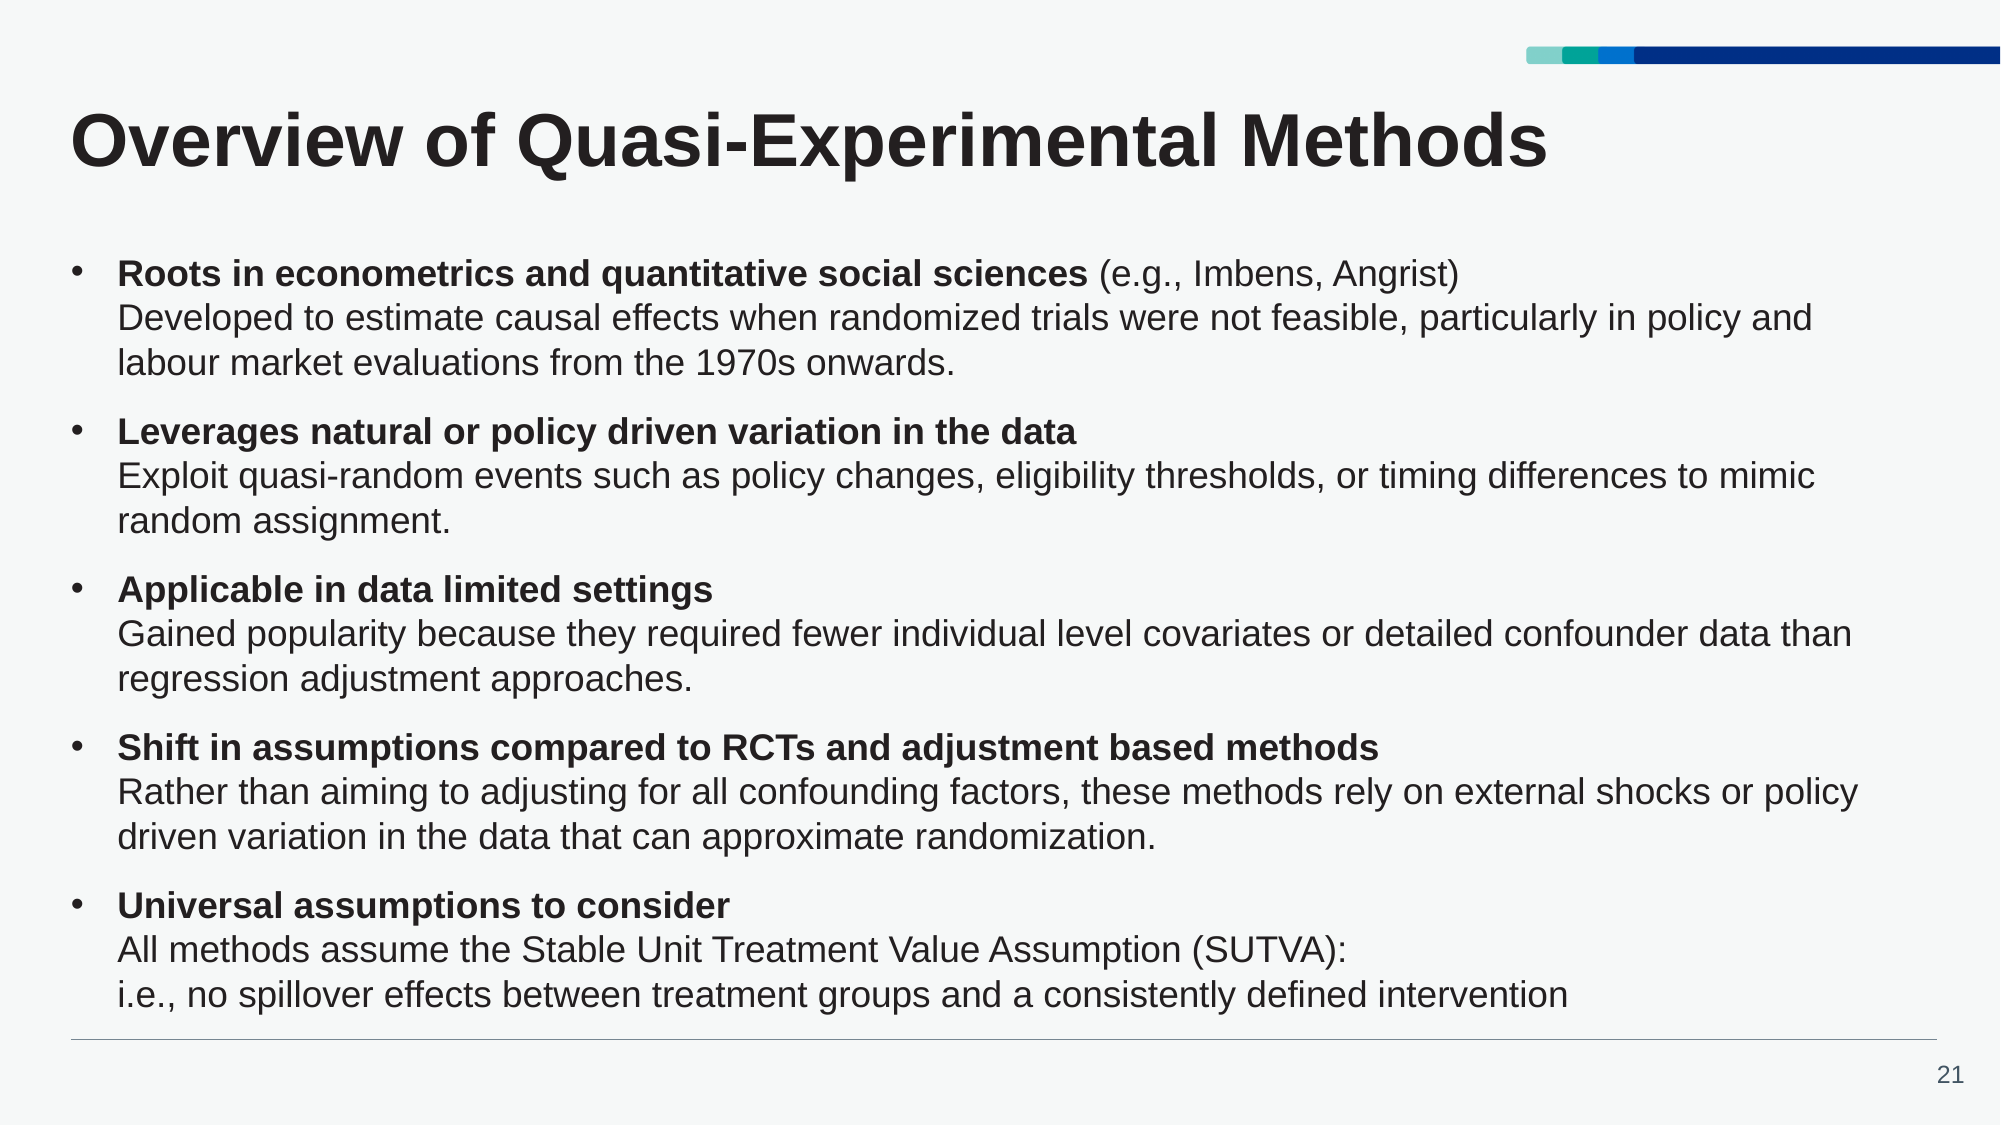

# Overview of Quasi-Experimental Methods
Roots in econometrics and quantitative social sciences (e.g., Imbens, Angrist)
Developed to estimate causal effects when randomized trials were not feasible, particularly in policy and labour market evaluations from the 1970s onwards.
Leverages natural or policy driven variation in the data
Exploit quasi-random events such as policy changes, eligibility thresholds, or timing differences to mimic random assignment.
Applicable in data limited settings
Gained popularity because they required fewer individual level covariates or detailed confounder data than regression adjustment approaches.
Shift in assumptions compared to RCTs and adjustment based methods
Rather than aiming to adjusting for all confounding factors, these methods rely on external shocks or policy driven variation in the data that can approximate randomization.
Universal assumptions to consider
All methods assume the Stable Unit Treatment Value Assumption (SUTVA):
i.e., no spillover effects between treatment groups and a consistently defined intervention